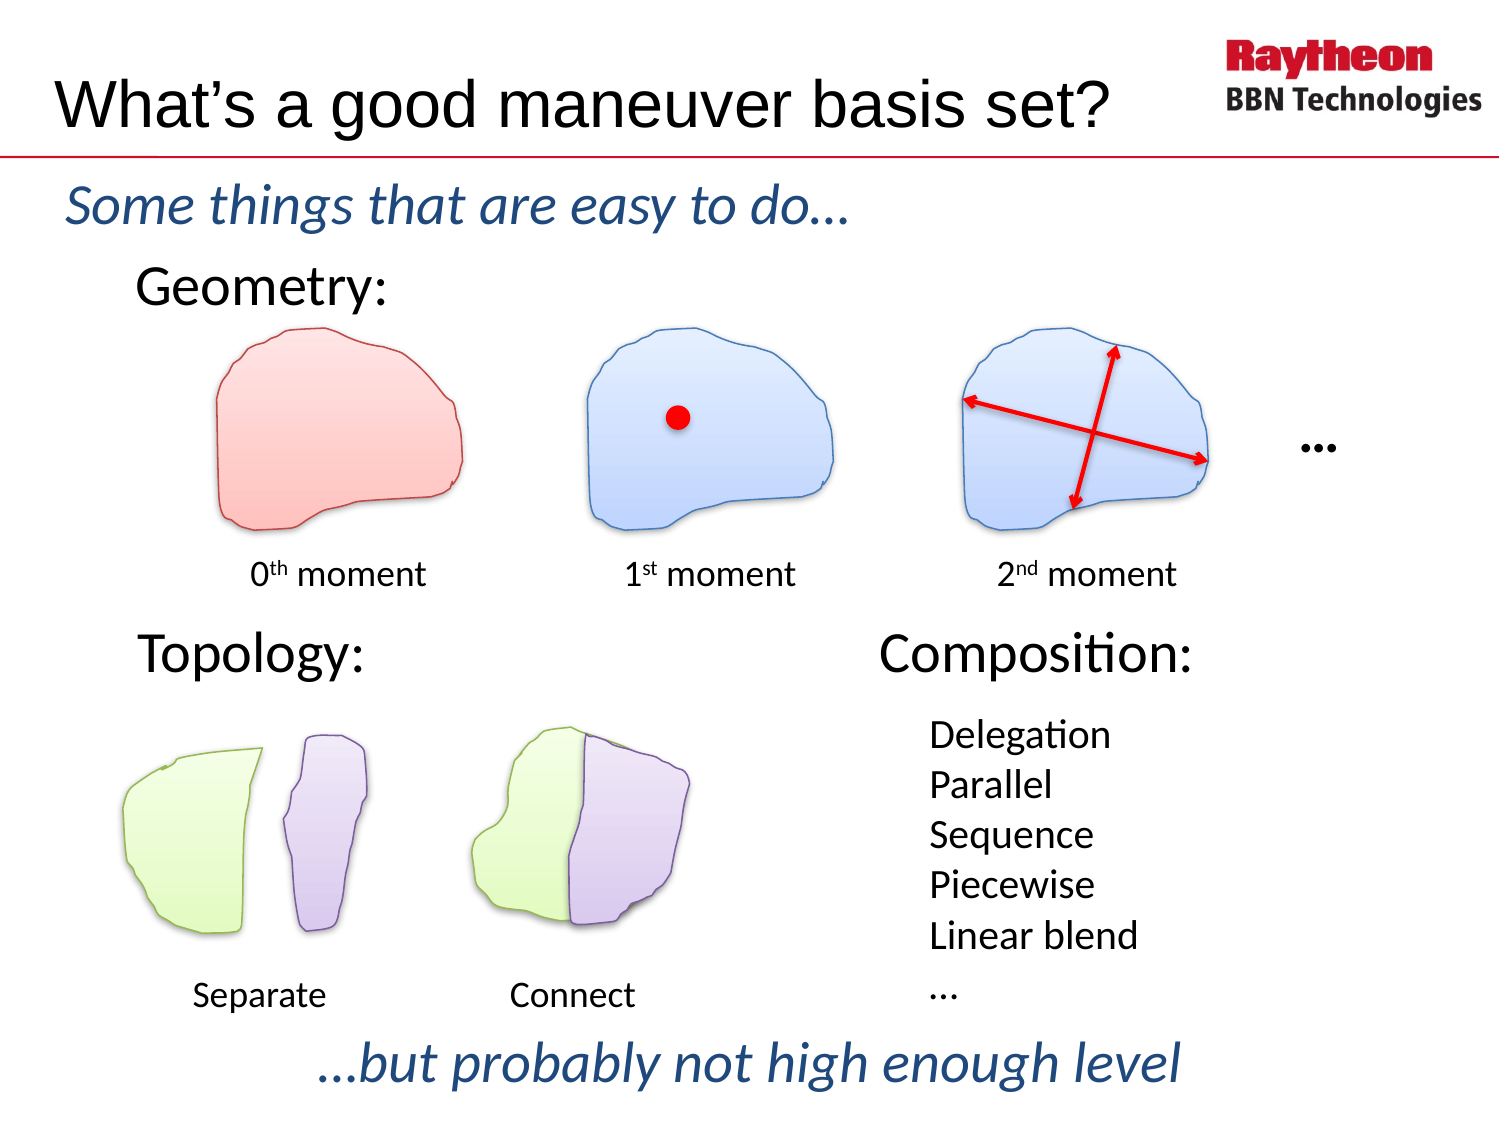

# What’s a good maneuver basis set?
Some things that are easy to do…
Geometry:

…

0th moment
1st moment
2nd moment
Topology:
Composition:
Delegation
Parallel
Sequence
Piecewise
Linear blend
…

Separate
Connect
…but probably not high enough level